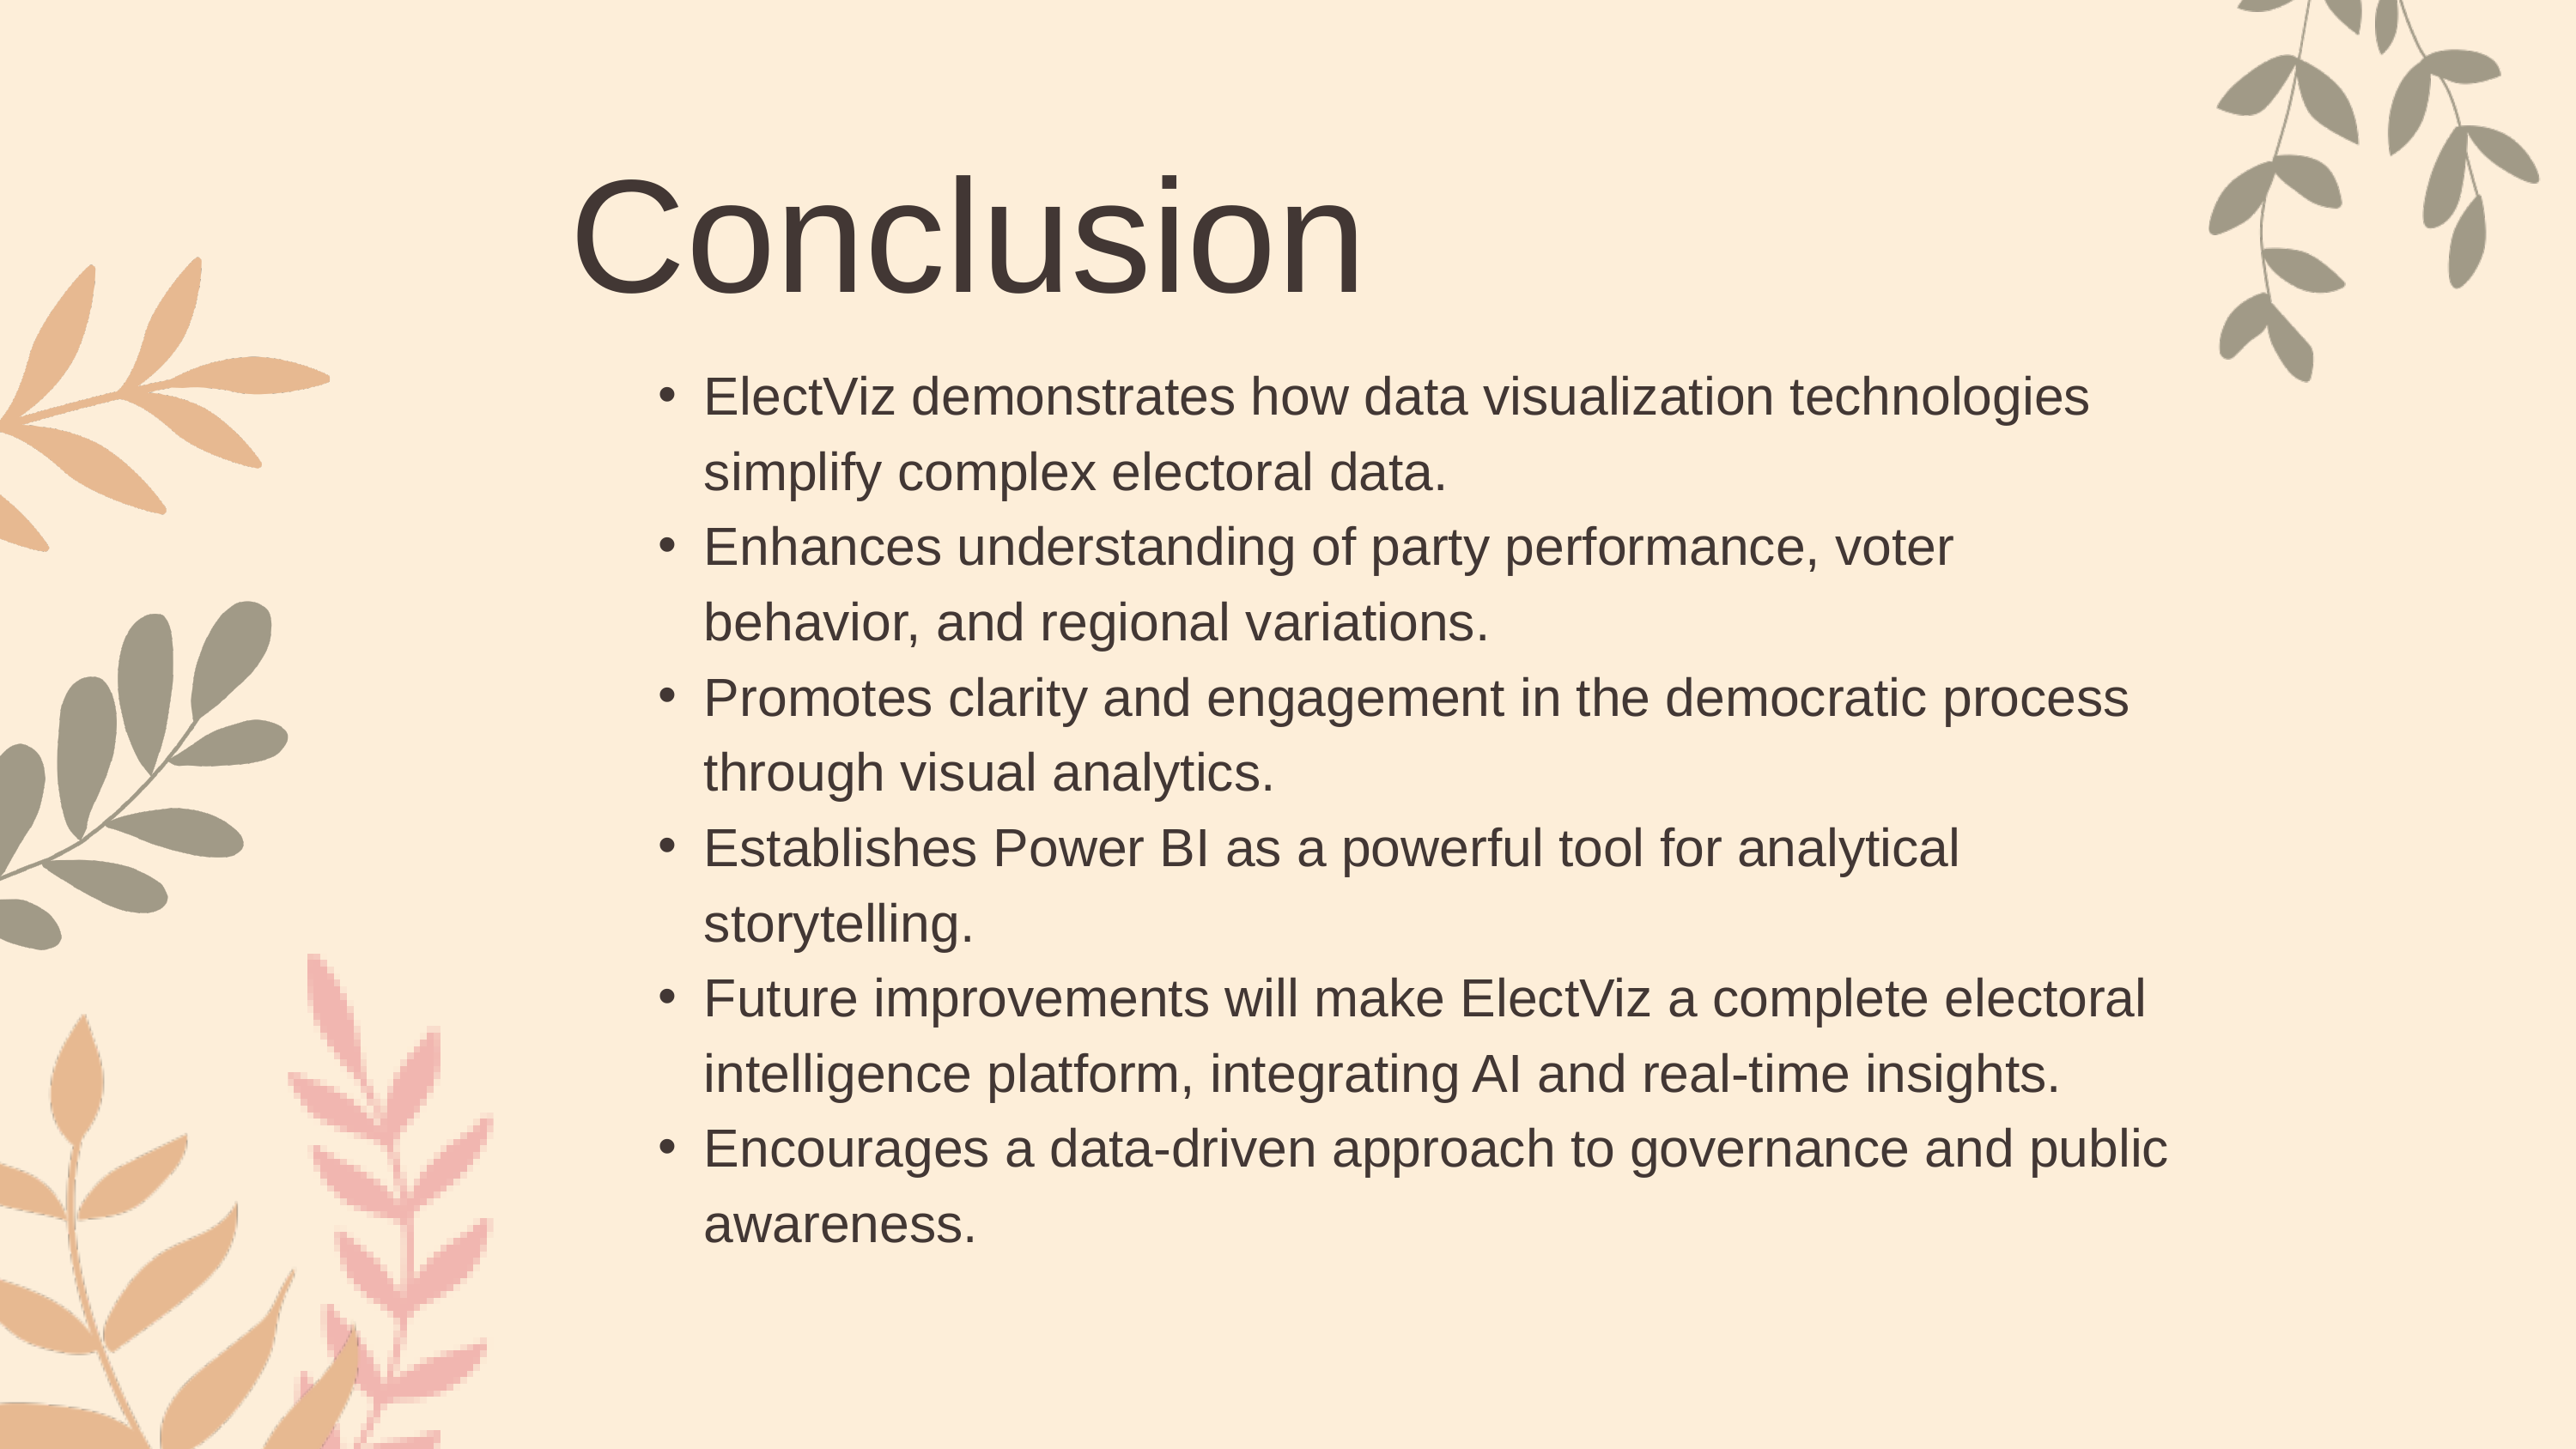

Conclusion
ElectViz demonstrates how data visualization technologies simplify complex electoral data.
Enhances understanding of party performance, voter behavior, and regional variations.
Promotes clarity and engagement in the democratic process through visual analytics.
Establishes Power BI as a powerful tool for analytical storytelling.
Future improvements will make ElectViz a complete electoral intelligence platform, integrating AI and real-time insights.
Encourages a data-driven approach to governance and public awareness.